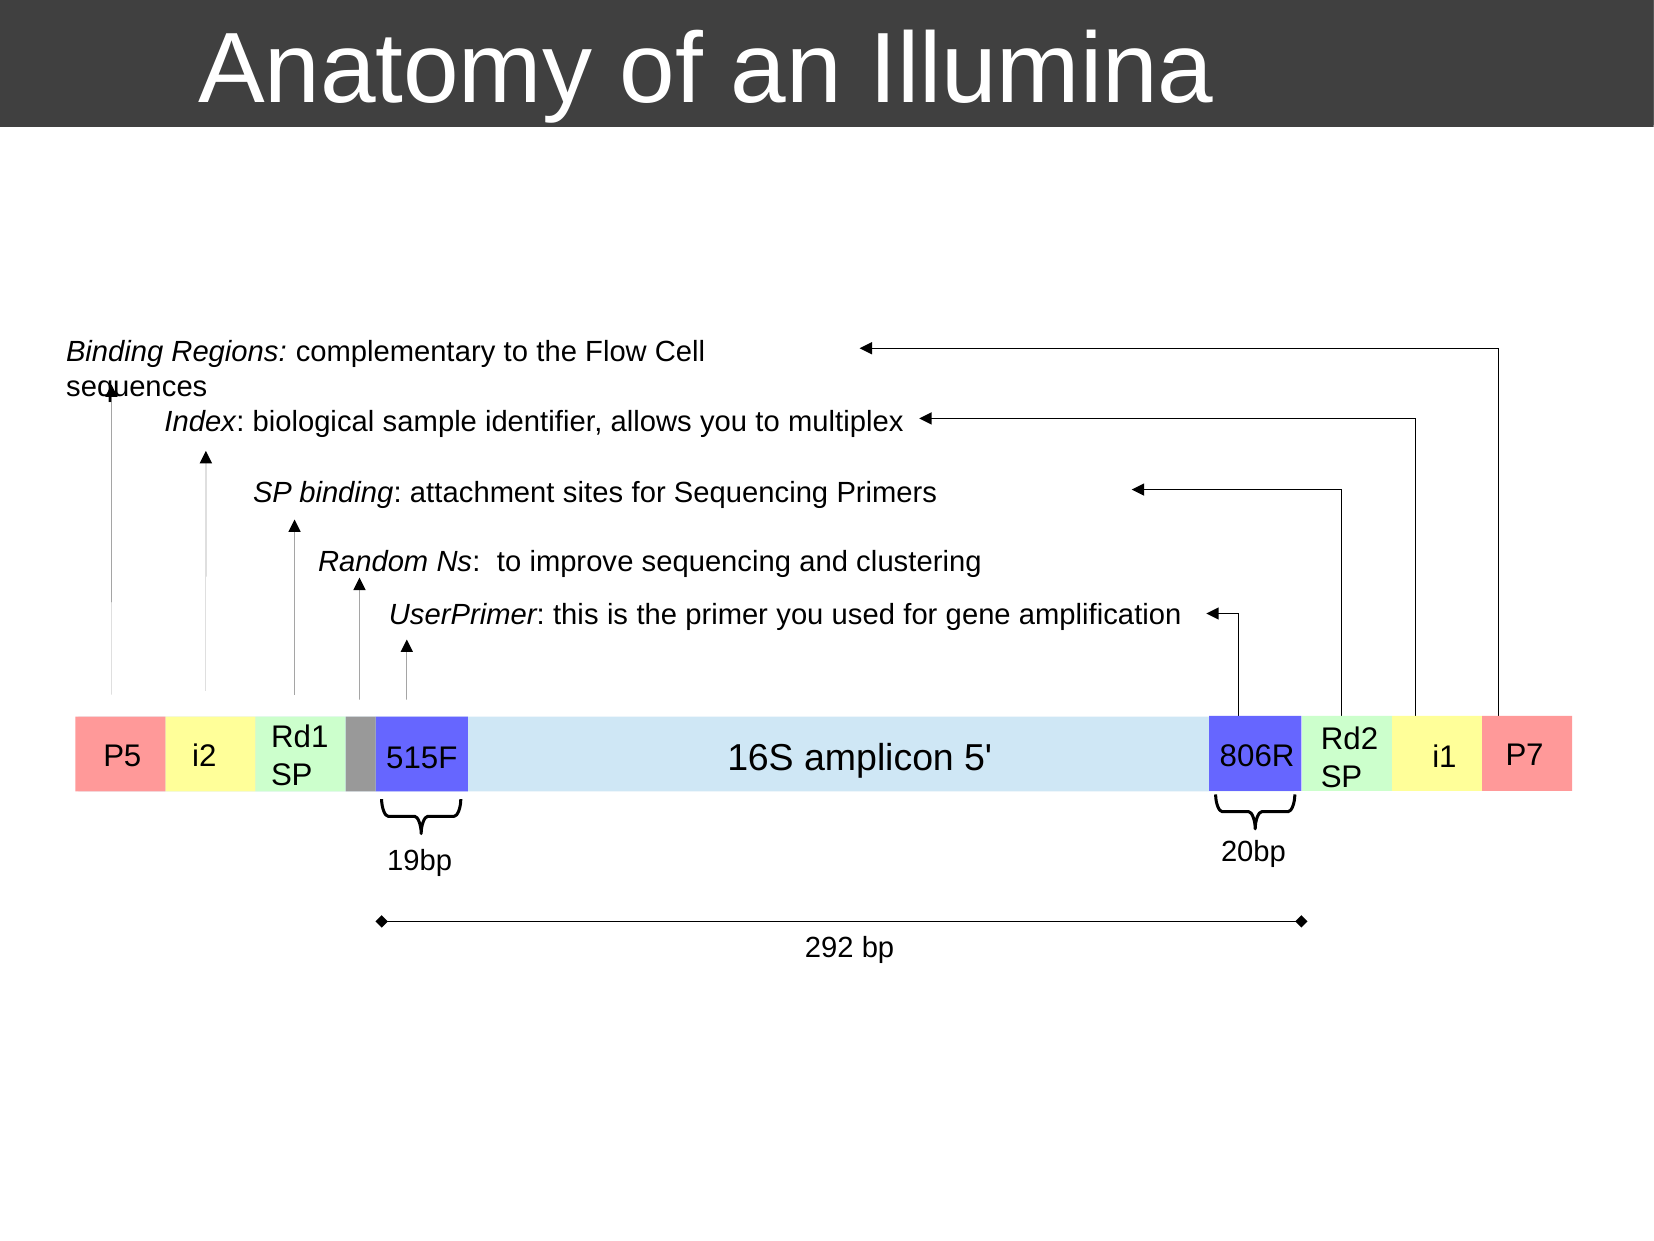

Anatomy of an Illumina Template
Binding Regions: complementary to the Flow Cell sequences

Index: biological sample identifier, allows you to multiplex

SP binding: attachment sites for Sequencing Primers

Random Ns:  to improve sequencing and clustering

UserPrimer: this is the primer you used for gene amplification

Rd1 SP
Rd2
SP

16S amplicon 5'
P7
P5
i2
806R
i1
515F

20bp
19bp
292 bp